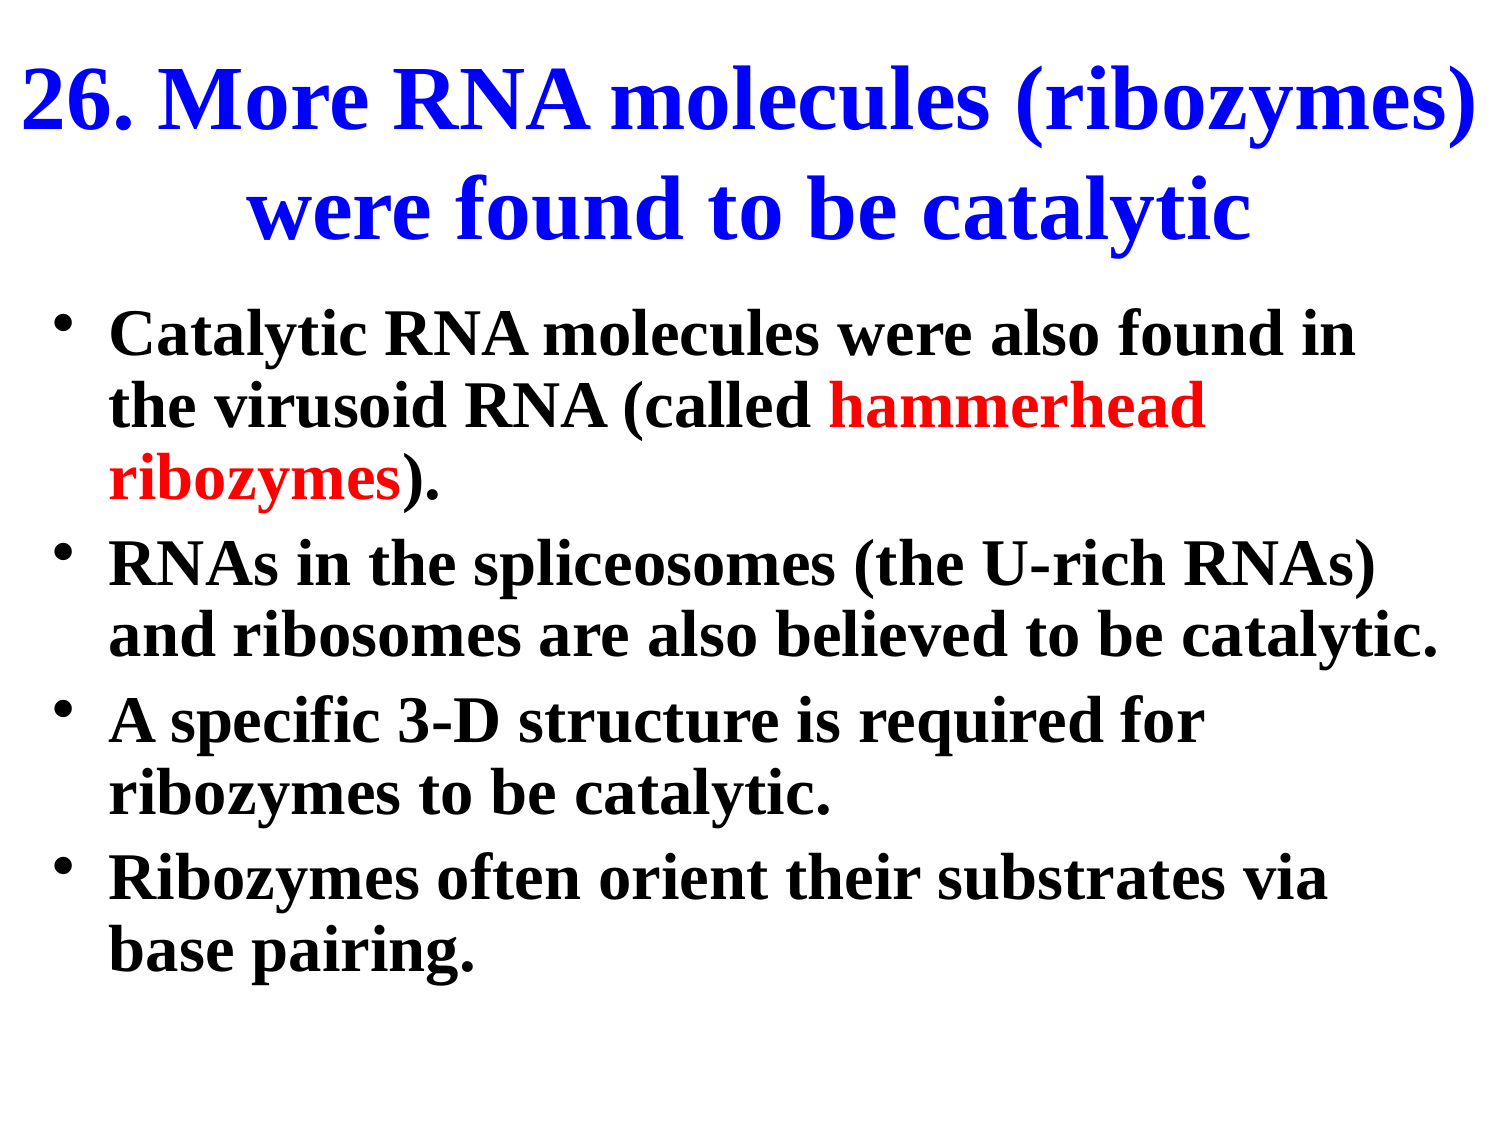

# 26. More RNA molecules (ribozymes) were found to be catalytic
Catalytic RNA molecules were also found in the virusoid RNA (called hammerhead ribozymes).
RNAs in the spliceosomes (the U-rich RNAs) and ribosomes are also believed to be catalytic.
A specific 3-D structure is required for ribozymes to be catalytic.
Ribozymes often orient their substrates via base pairing.